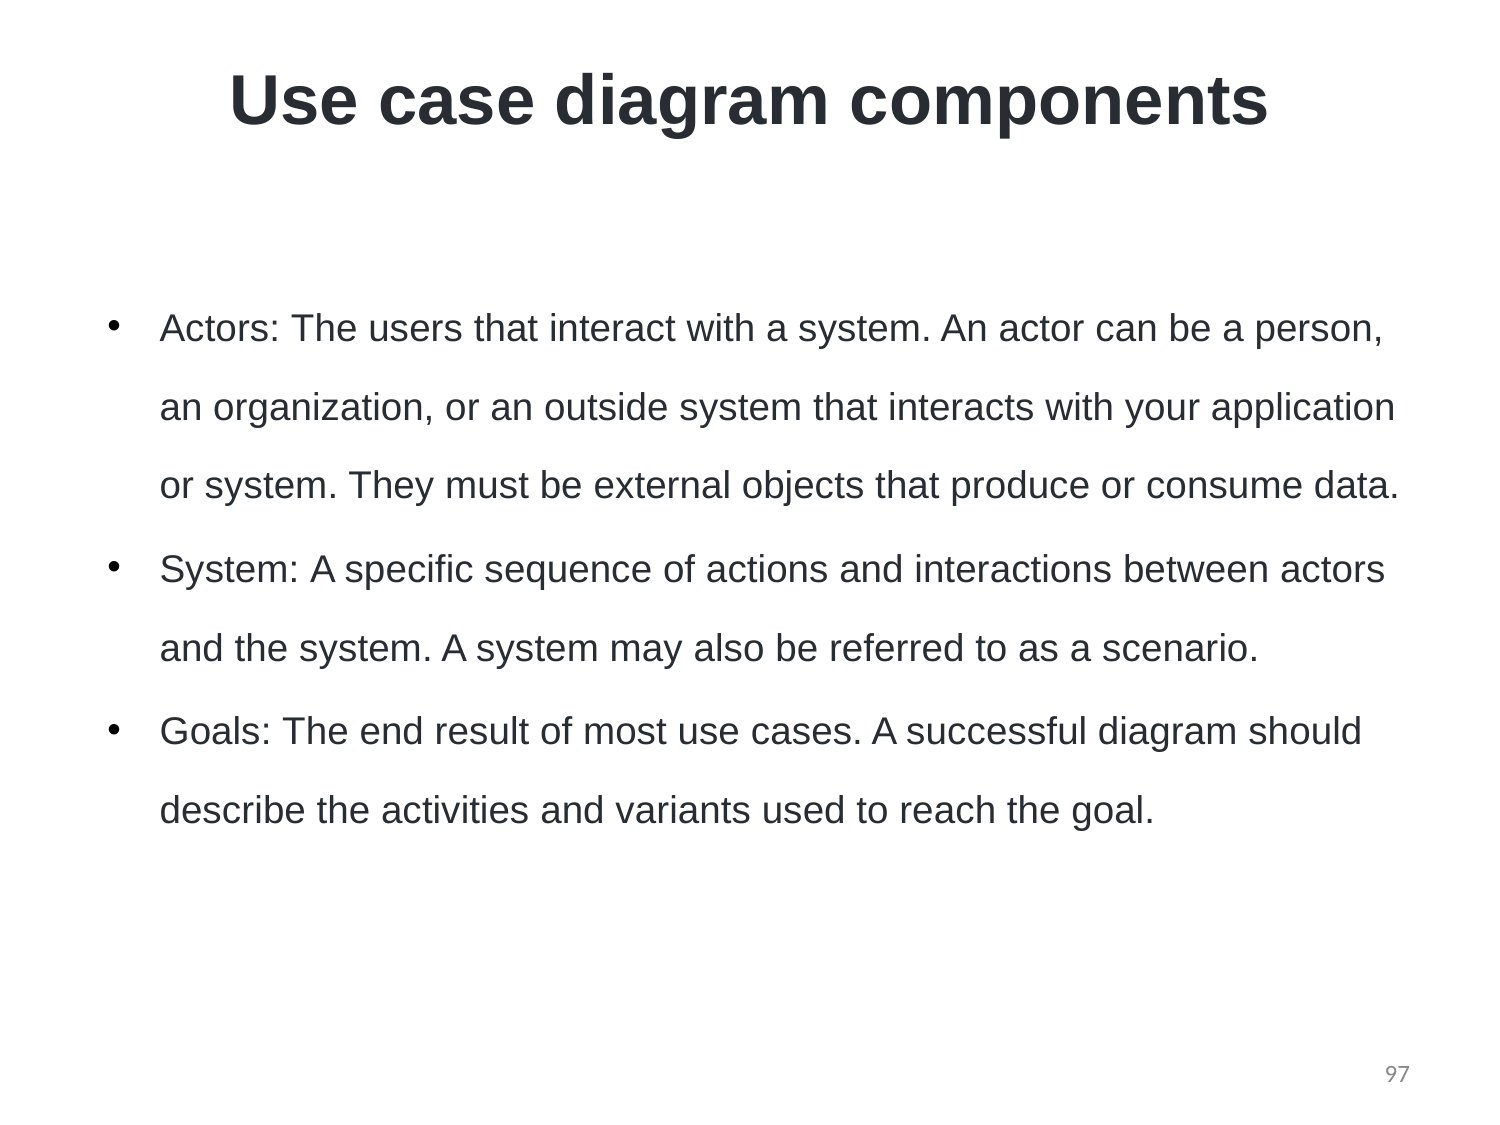

# Use case diagram components
Actors: The users that interact with a system. An actor can be a person, an organization, or an outside system that interacts with your application or system. They must be external objects that produce or consume data.
System: A specific sequence of actions and interactions between actors and the system. A system may also be referred to as a scenario.
Goals: The end result of most use cases. A successful diagram should describe the activities and variants used to reach the goal.

97